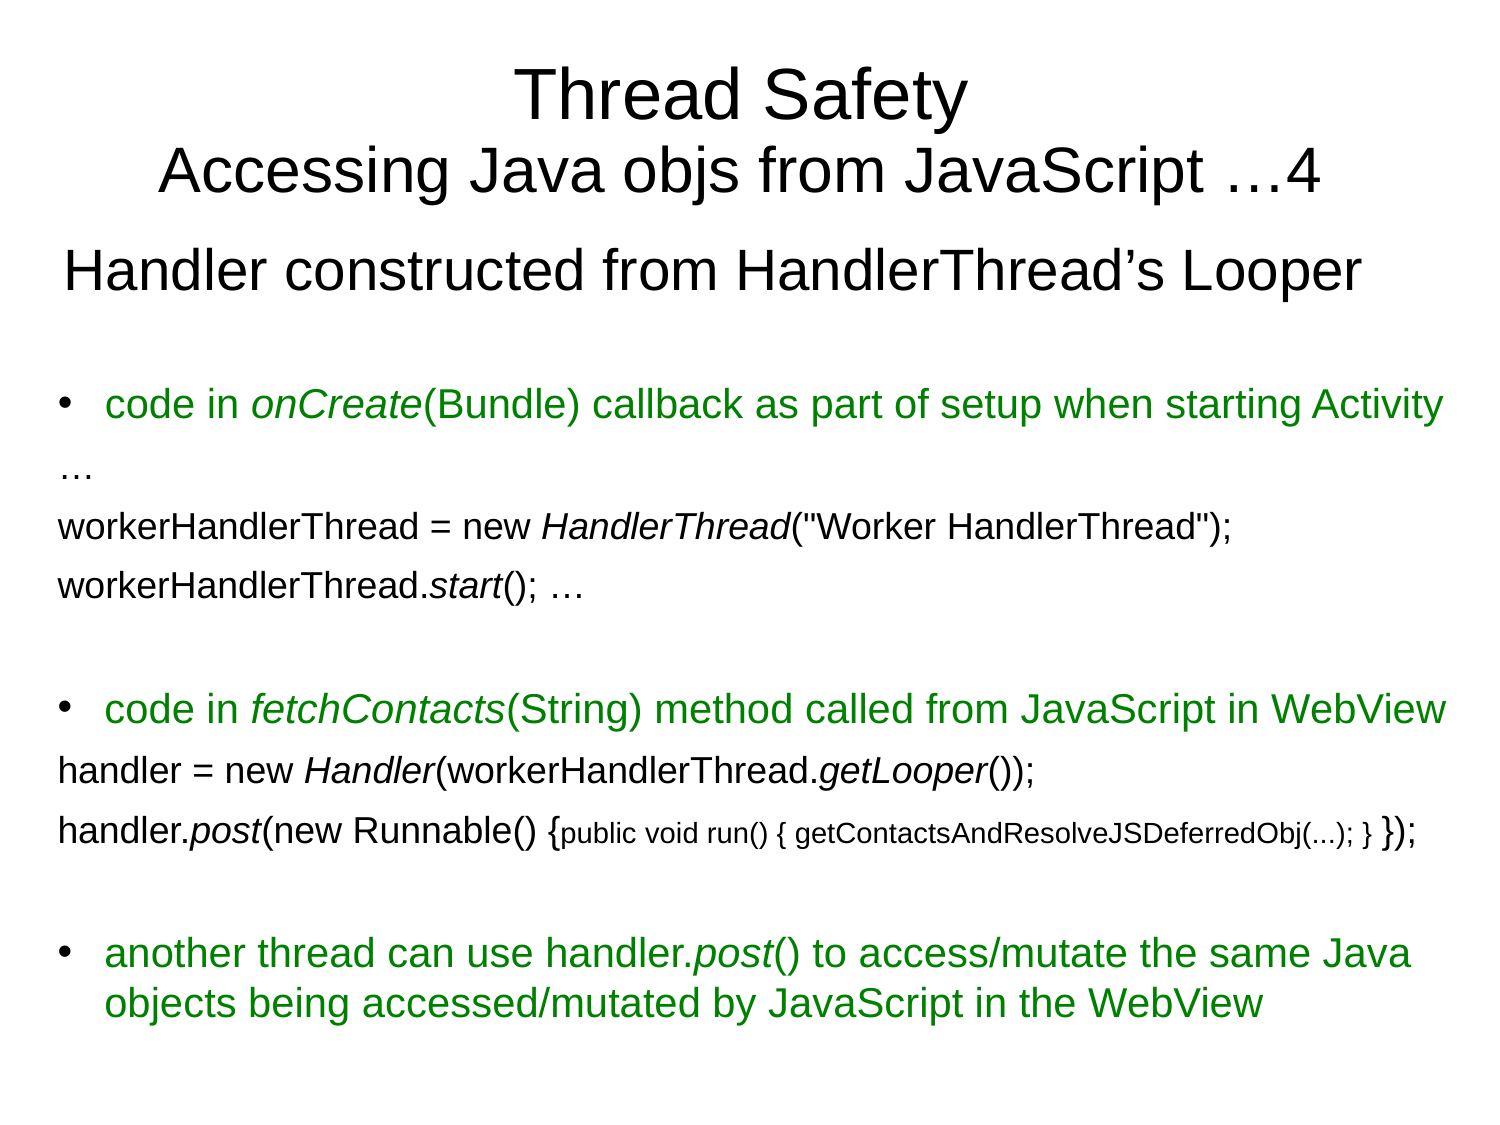

Thread Safety
Accessing Java objs from JavaScript …4
Handler constructed from HandlerThread’s Looper

code in onCreate(Bundle) callback as part of setup when starting Activity
…
workerHandlerThread = new HandlerThread("Worker HandlerThread");
workerHandlerThread.start(); …

code in fetchContacts(String) method called from JavaScript in WebView
handler = new Handler(workerHandlerThread.getLooper());
handler.post(new Runnable() {public void run() { getContactsAndResolveJSDeferredObj(...); } });

another thread can use handler.post() to access/mutate the same Java objects being accessed/mutated by JavaScript in the WebView